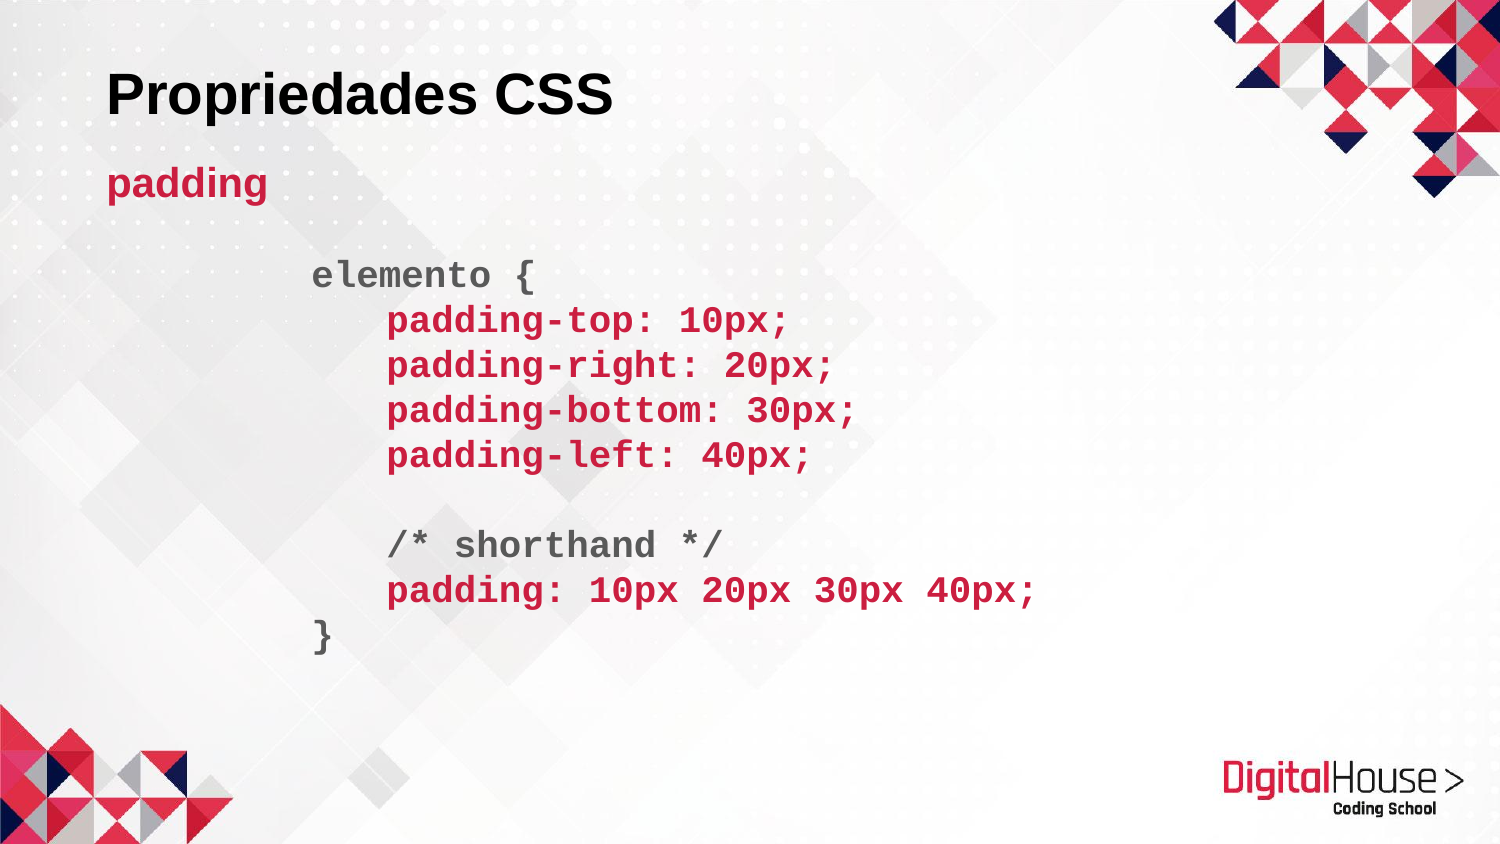

# Propriedades CSS
padding
elemento {
padding-top: 10px;
padding-right: 20px;
padding-bottom: 30px;
padding-left: 40px;

/* shorthand */
padding: 10px 20px 30px 40px;
}